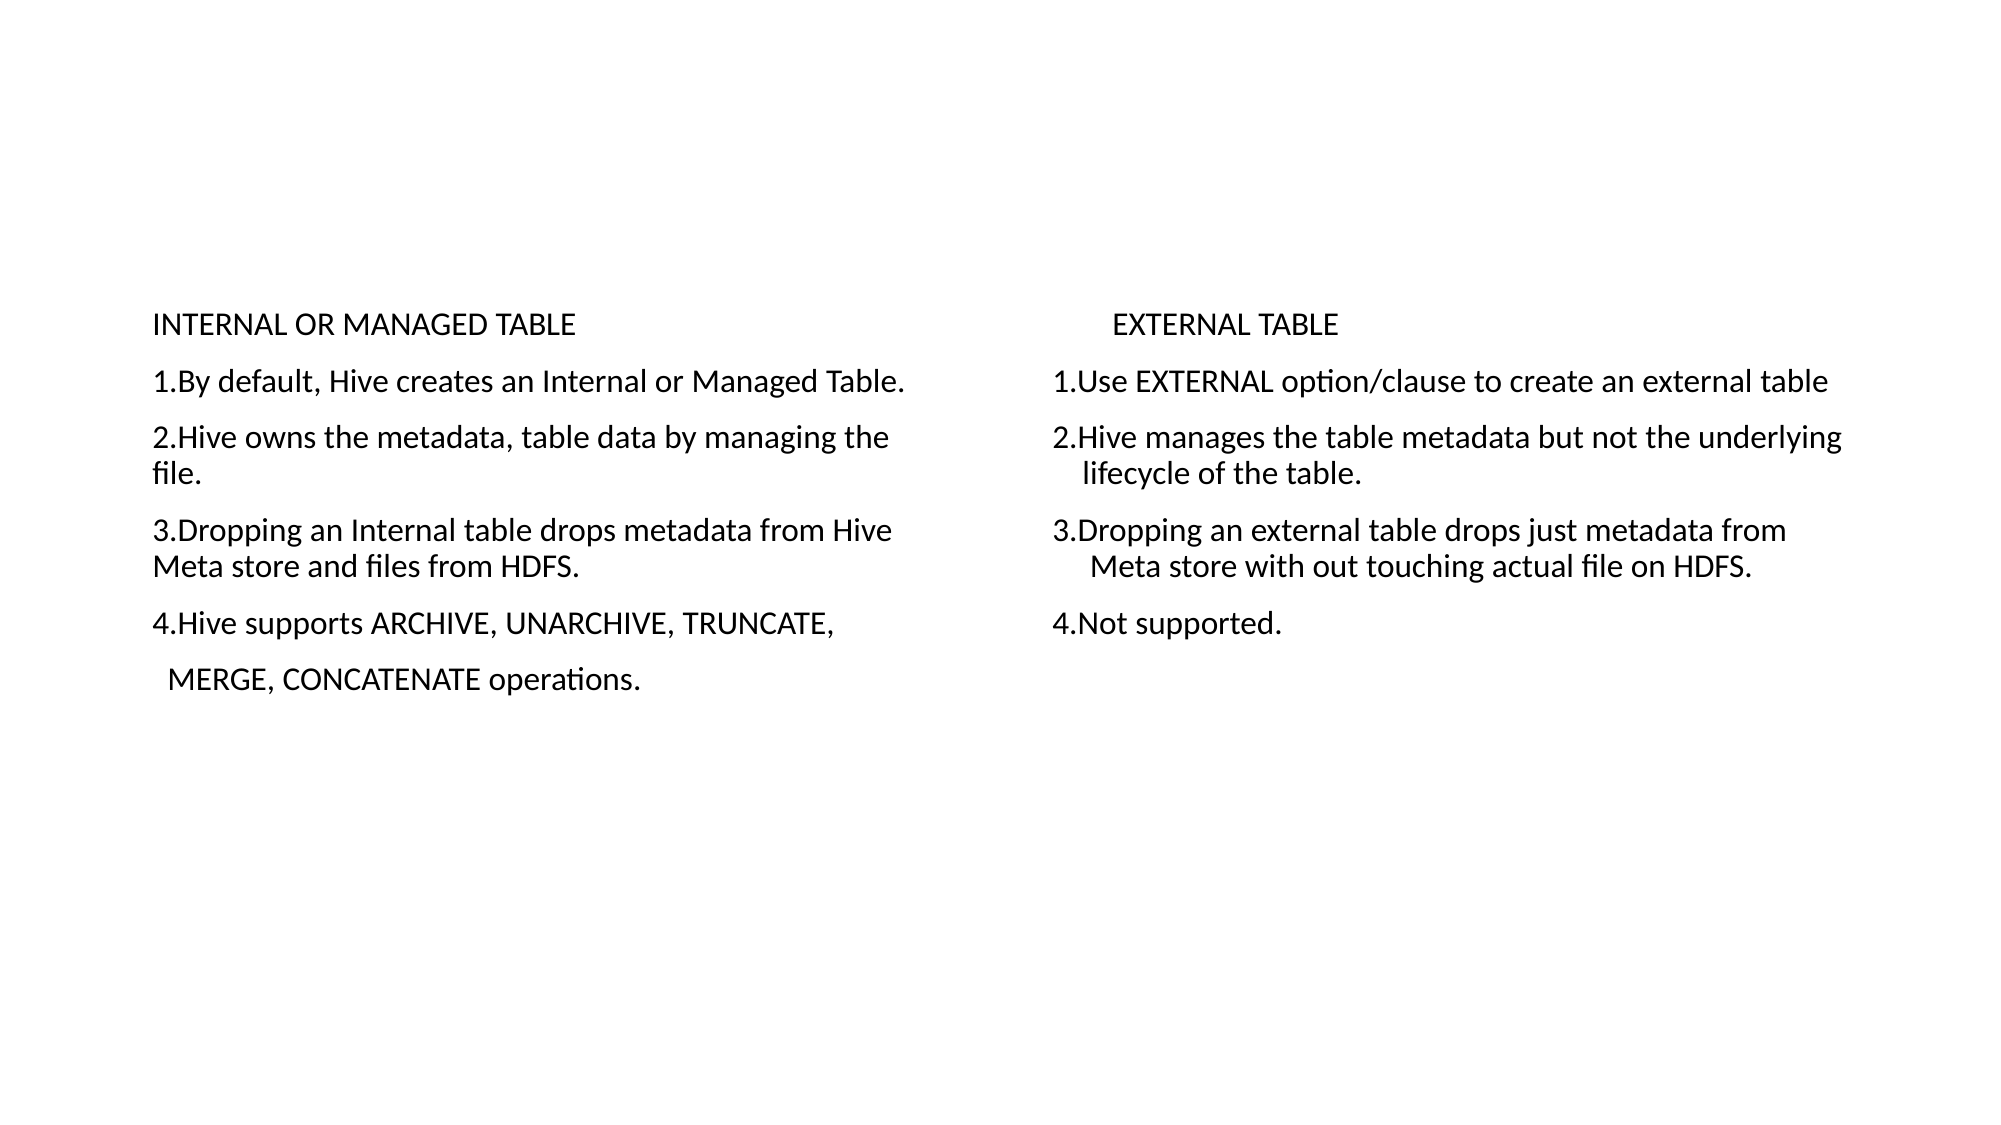

INTERNAL OR MANAGED TABLE				        EXTERNAL TABLE
1.By default, Hive creates an Internal or Managed Table.	1.Use EXTERNAL option/clause to create an external table
2.Hive owns the metadata, table data by managing the 		2.Hive manages the table metadata but not the underlying file.						    lifecycle of the table.
3.Dropping an Internal table drops metadata from Hive 		3.Dropping an external table drops just metadata from  Meta store and files from HDFS.				     Meta store with out touching actual file on HDFS.
4.Hive supports ARCHIVE, UNARCHIVE, TRUNCATE, 		4.Not supported.
  MERGE, CONCATENATE operations.